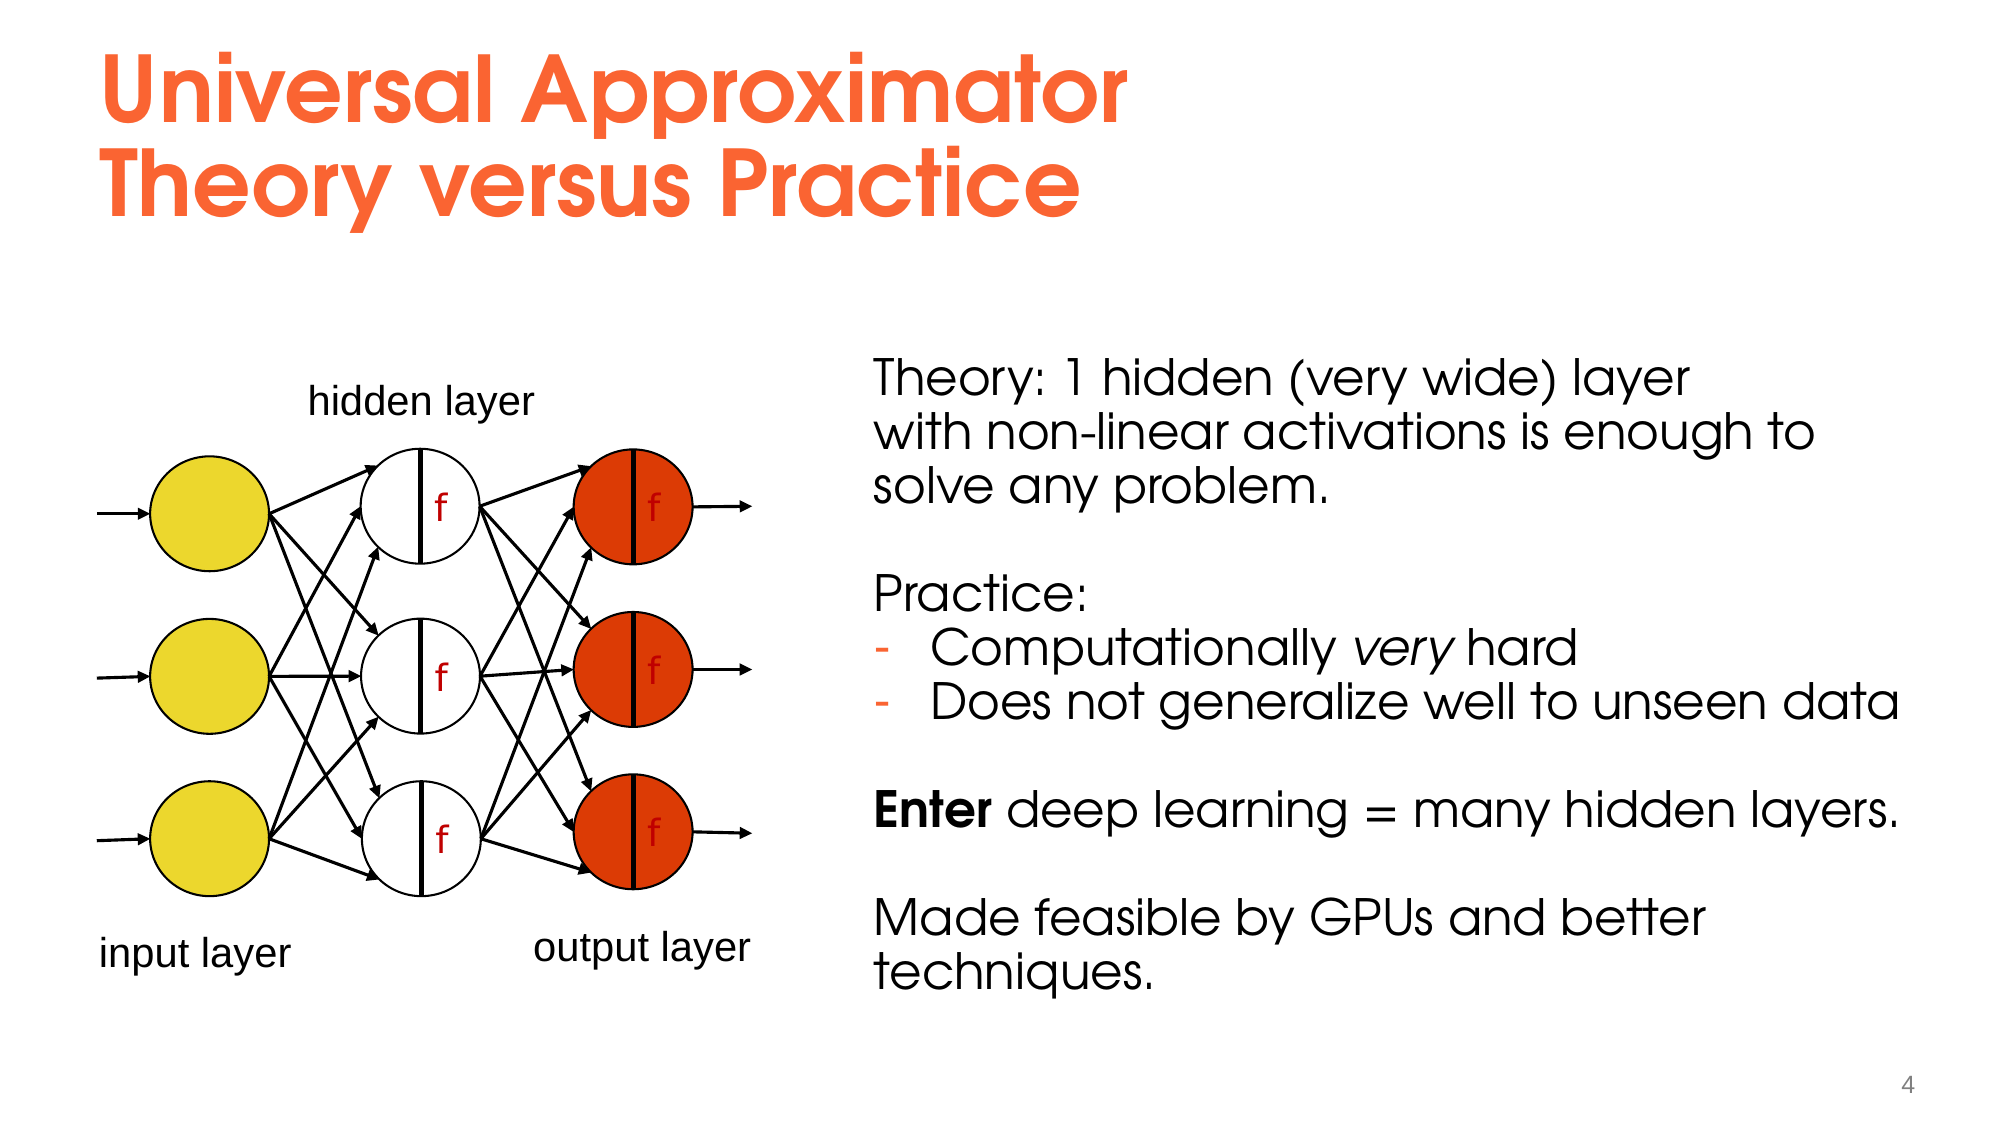

# Universal Approximator Theory versus Practice
Theory: 1 hidden (very wide) layer
with non-linear activations is enough to solve any problem.

Practice:
Computationally very hard
Does not generalize well to unseen data

Enter deep learning = many hidden layers.

Made feasible by GPUs and better techniques.

hidden layer
  f
  f

  f
  f

  f

  f
output layer
input layer
4